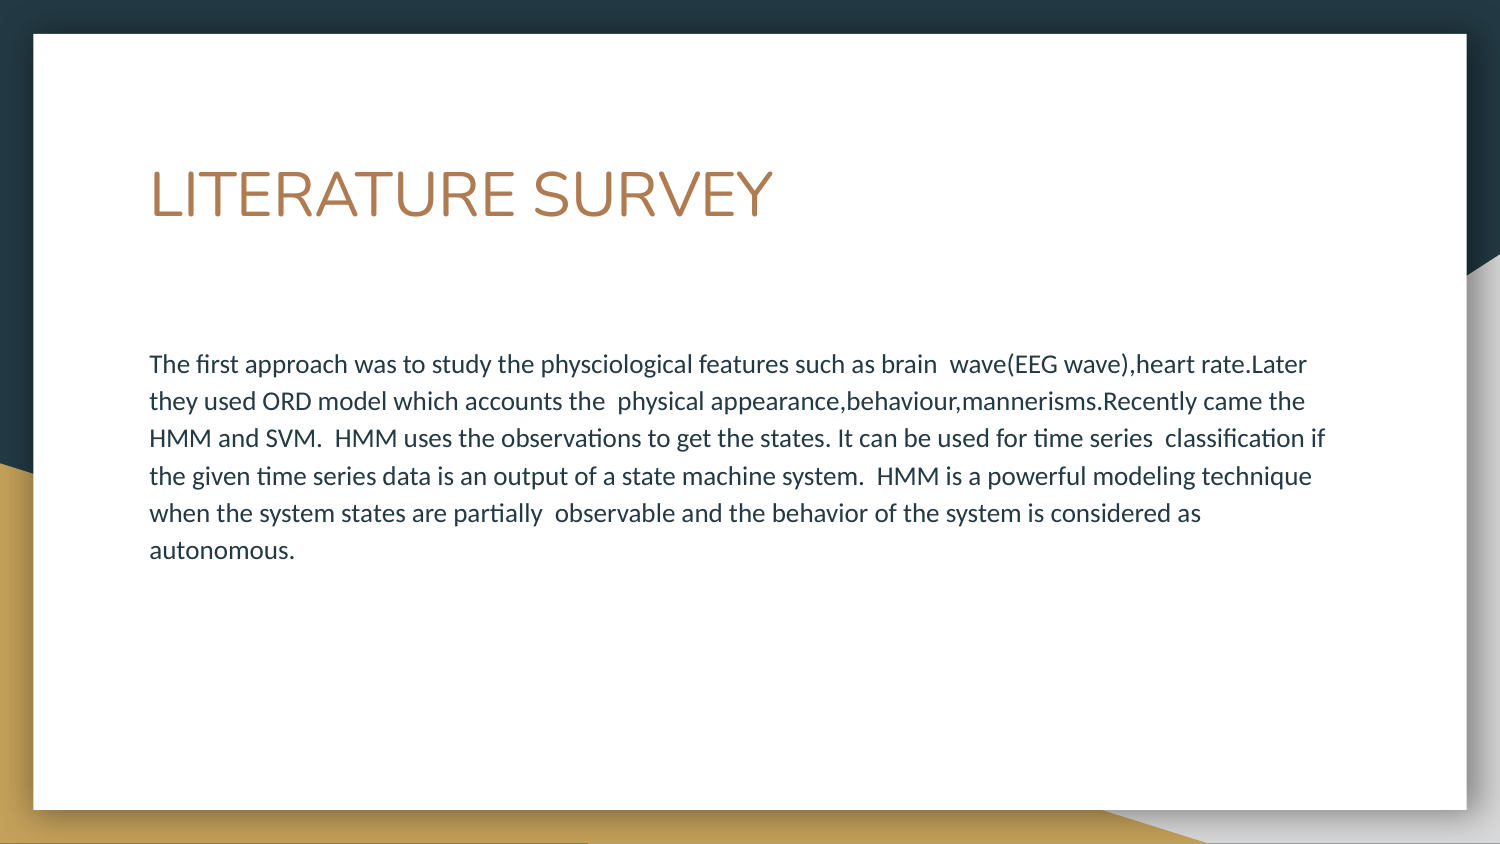

# LITERATURE SURVEY
The ﬁrst approach was to study the physciological features such as brain  wave(EEG wave),heart rate.Later they used ORD model which accounts the  physical appearance,behaviour,mannerisms.Recently came the HMM and SVM.  HMM uses the observations to get the states. It can be used for time series  classiﬁcation if the given time series data is an output of a state machine system.  HMM is a powerful modeling technique when the system states are partially  observable and the behavior of the system is considered as autonomous.